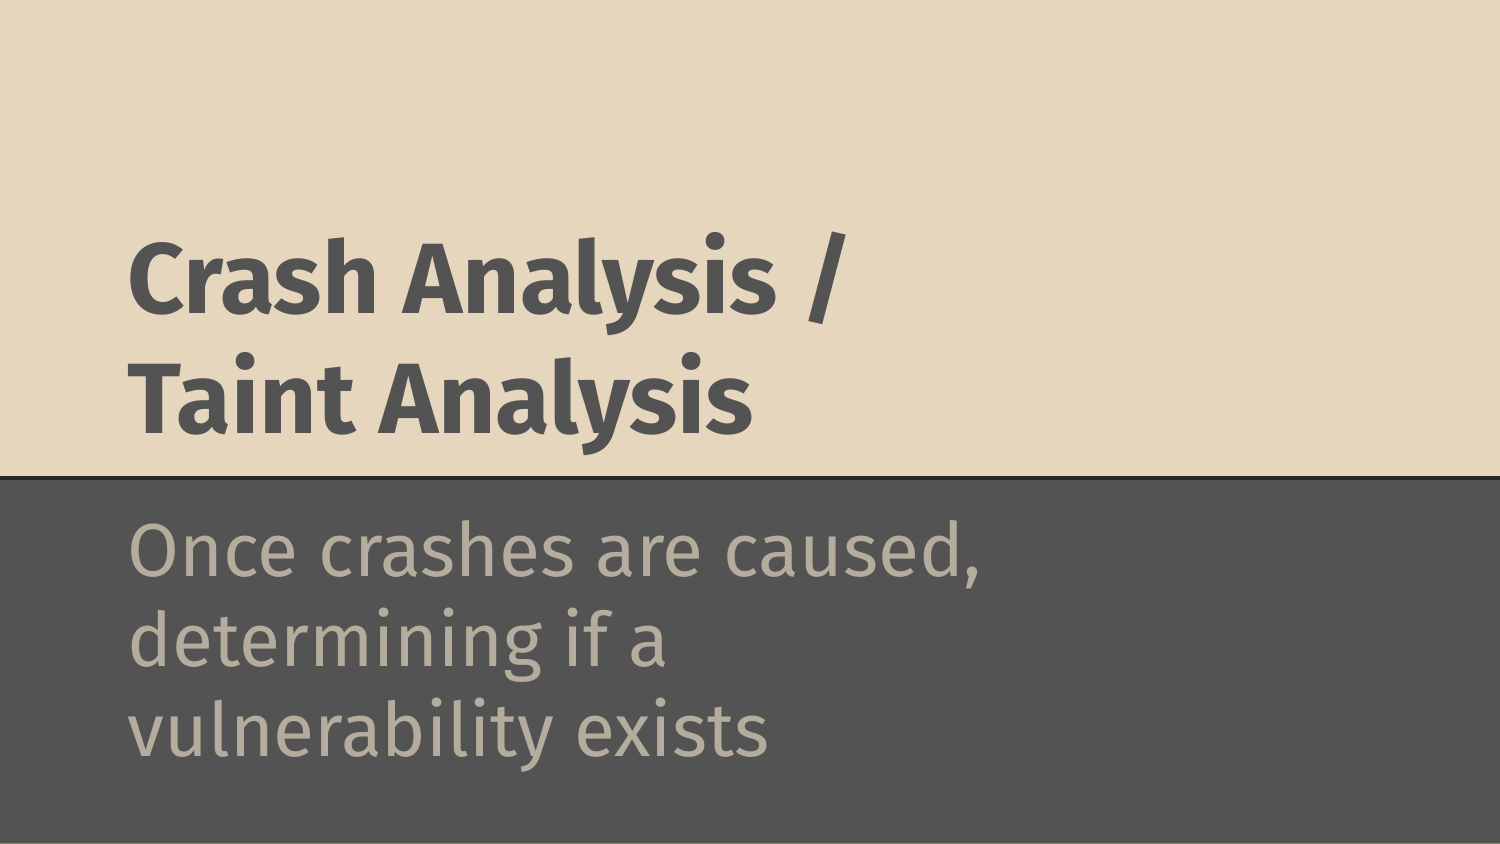

# Crash Analysis /
Taint Analysis
Once crashes are caused, determining if a
vulnerability exists